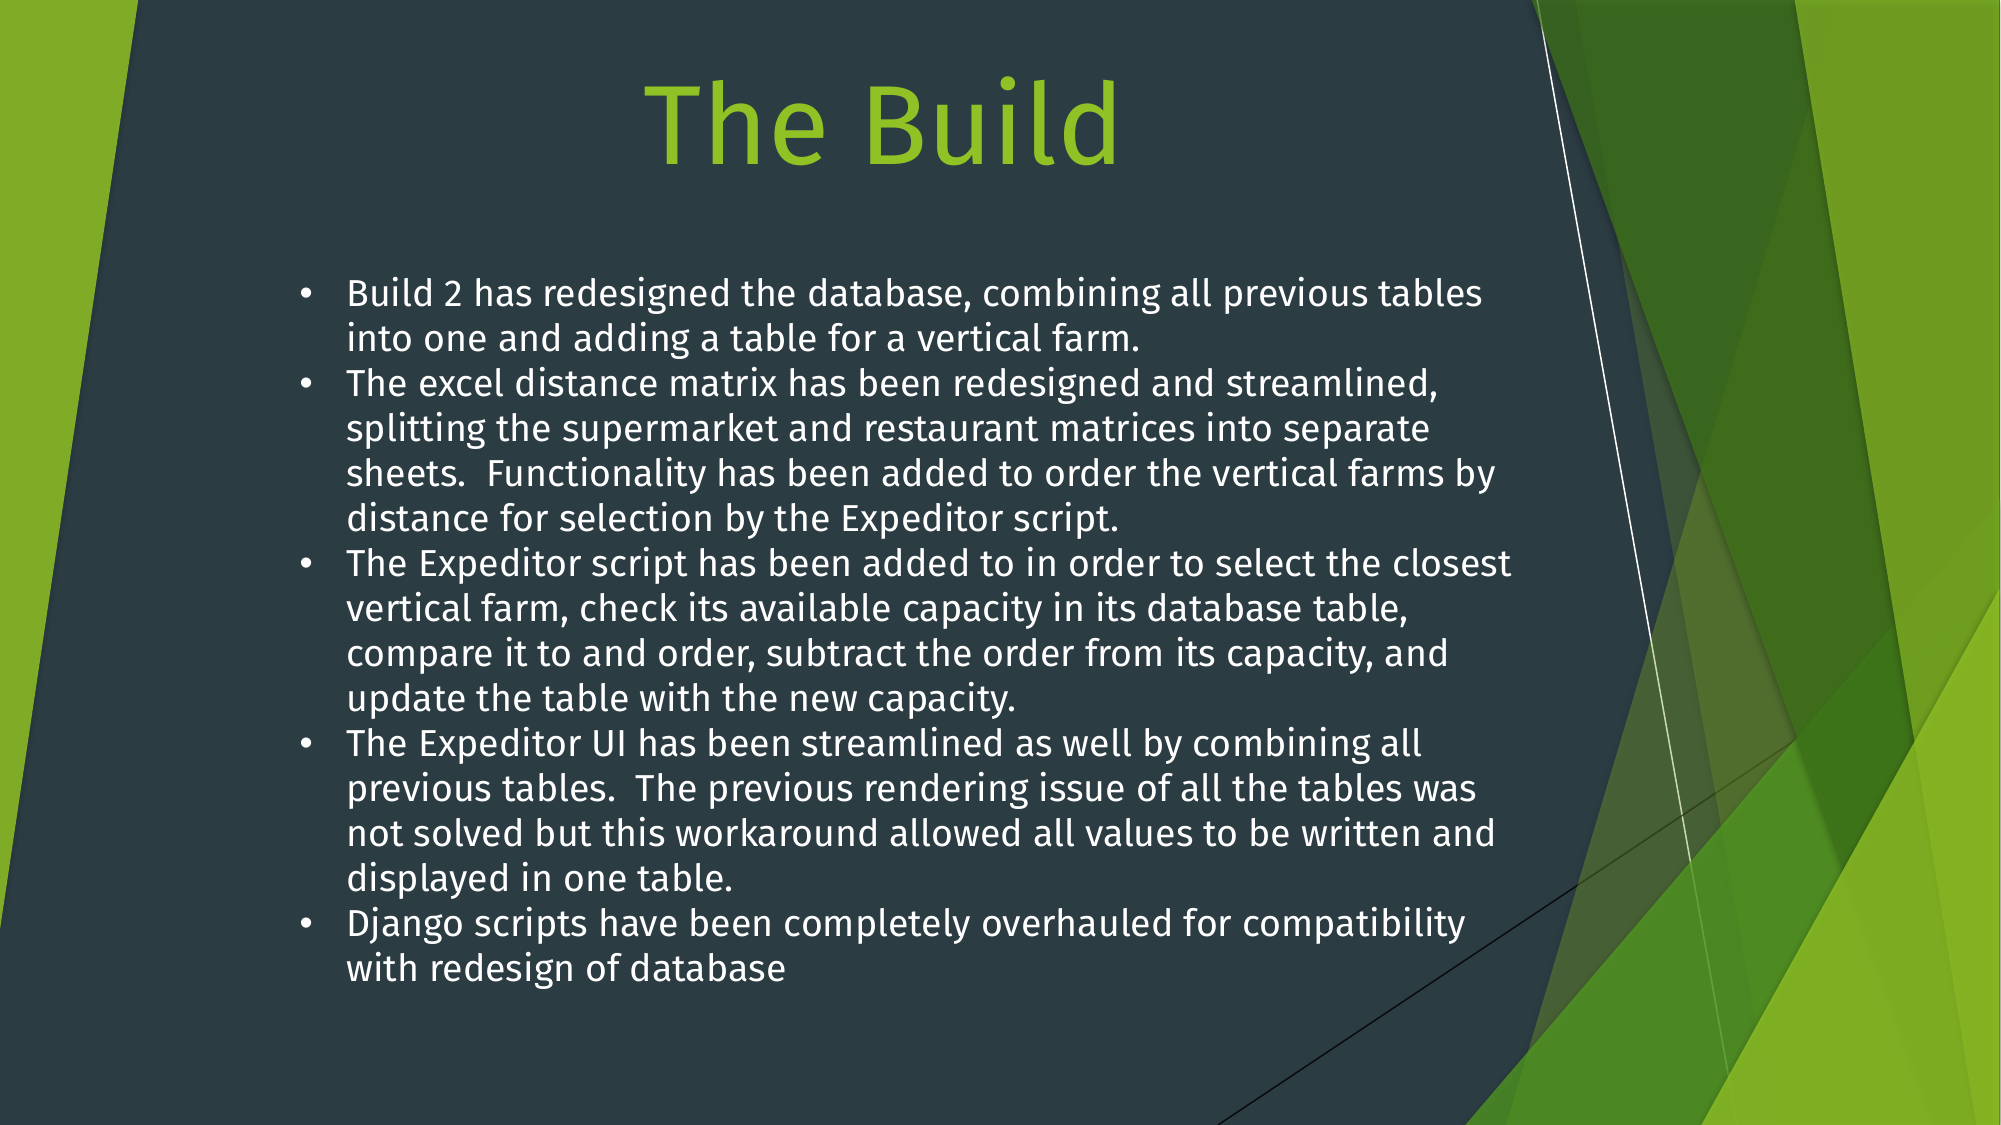

# The Build
Build 2 has redesigned the database, combining all previous tables into one and adding a table for a vertical farm.
The excel distance matrix has been redesigned and streamlined, splitting the supermarket and restaurant matrices into separate sheets.  Functionality has been added to order the vertical farms by distance for selection by the Expeditor script.
The Expeditor script has been added to in order to select the closest vertical farm, check its available capacity in its database table, compare it to and order, subtract the order from its capacity, and update the table with the new capacity.
The Expeditor UI has been streamlined as well by combining all previous tables.  The previous rendering issue of all the tables was not solved but this workaround allowed all values to be written and displayed in one table.
Django scripts have been completely overhauled for compatibility with redesign of database